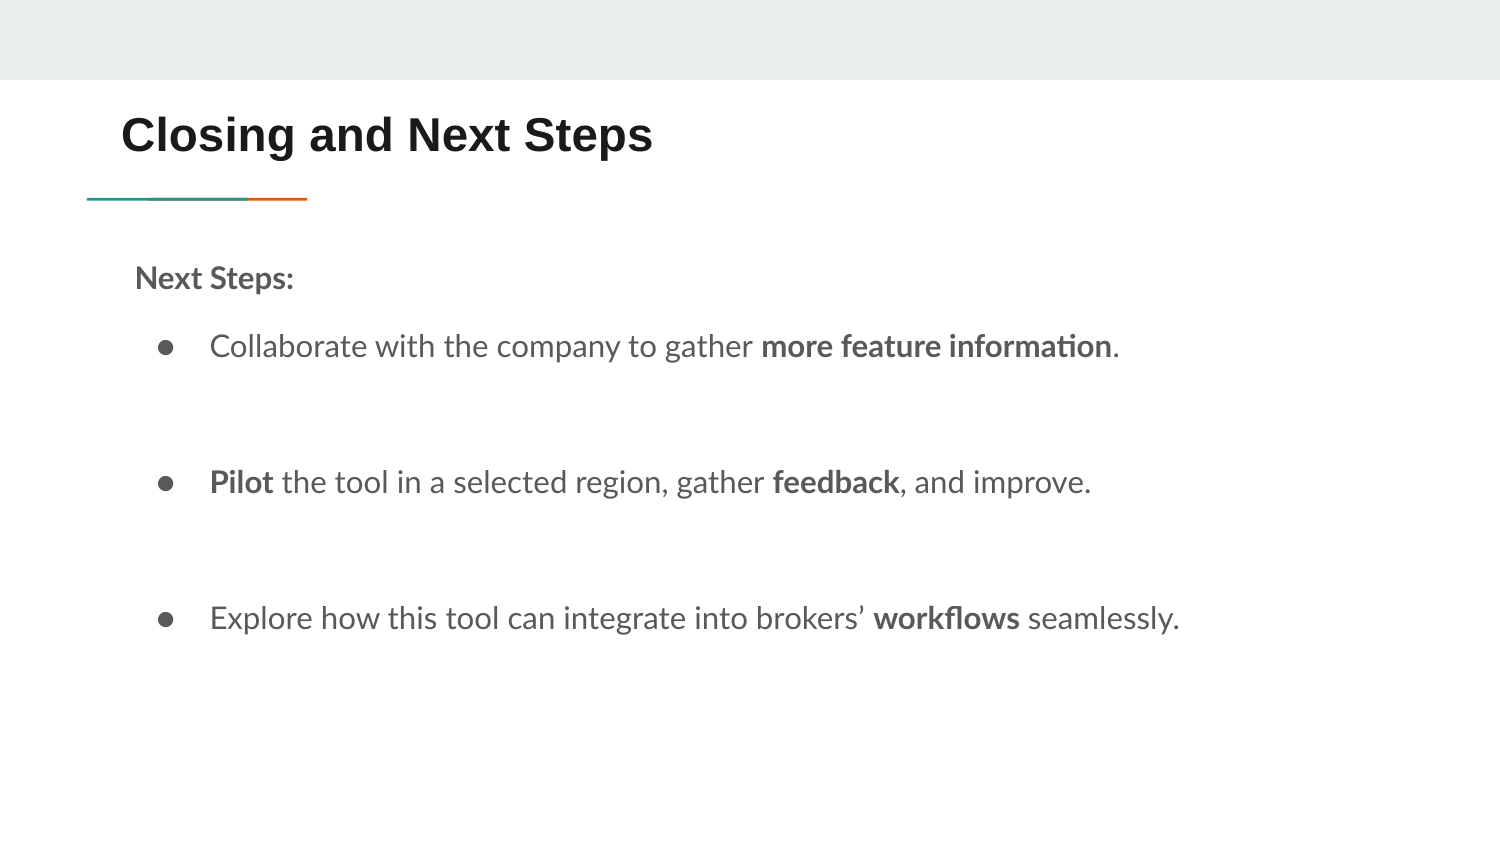

# Closing and Next Steps
Next Steps:
Collaborate with the company to gather more feature information.

Pilot the tool in a selected region, gather feedback, and improve.

Explore how this tool can integrate into brokers’ workflows seamlessly.